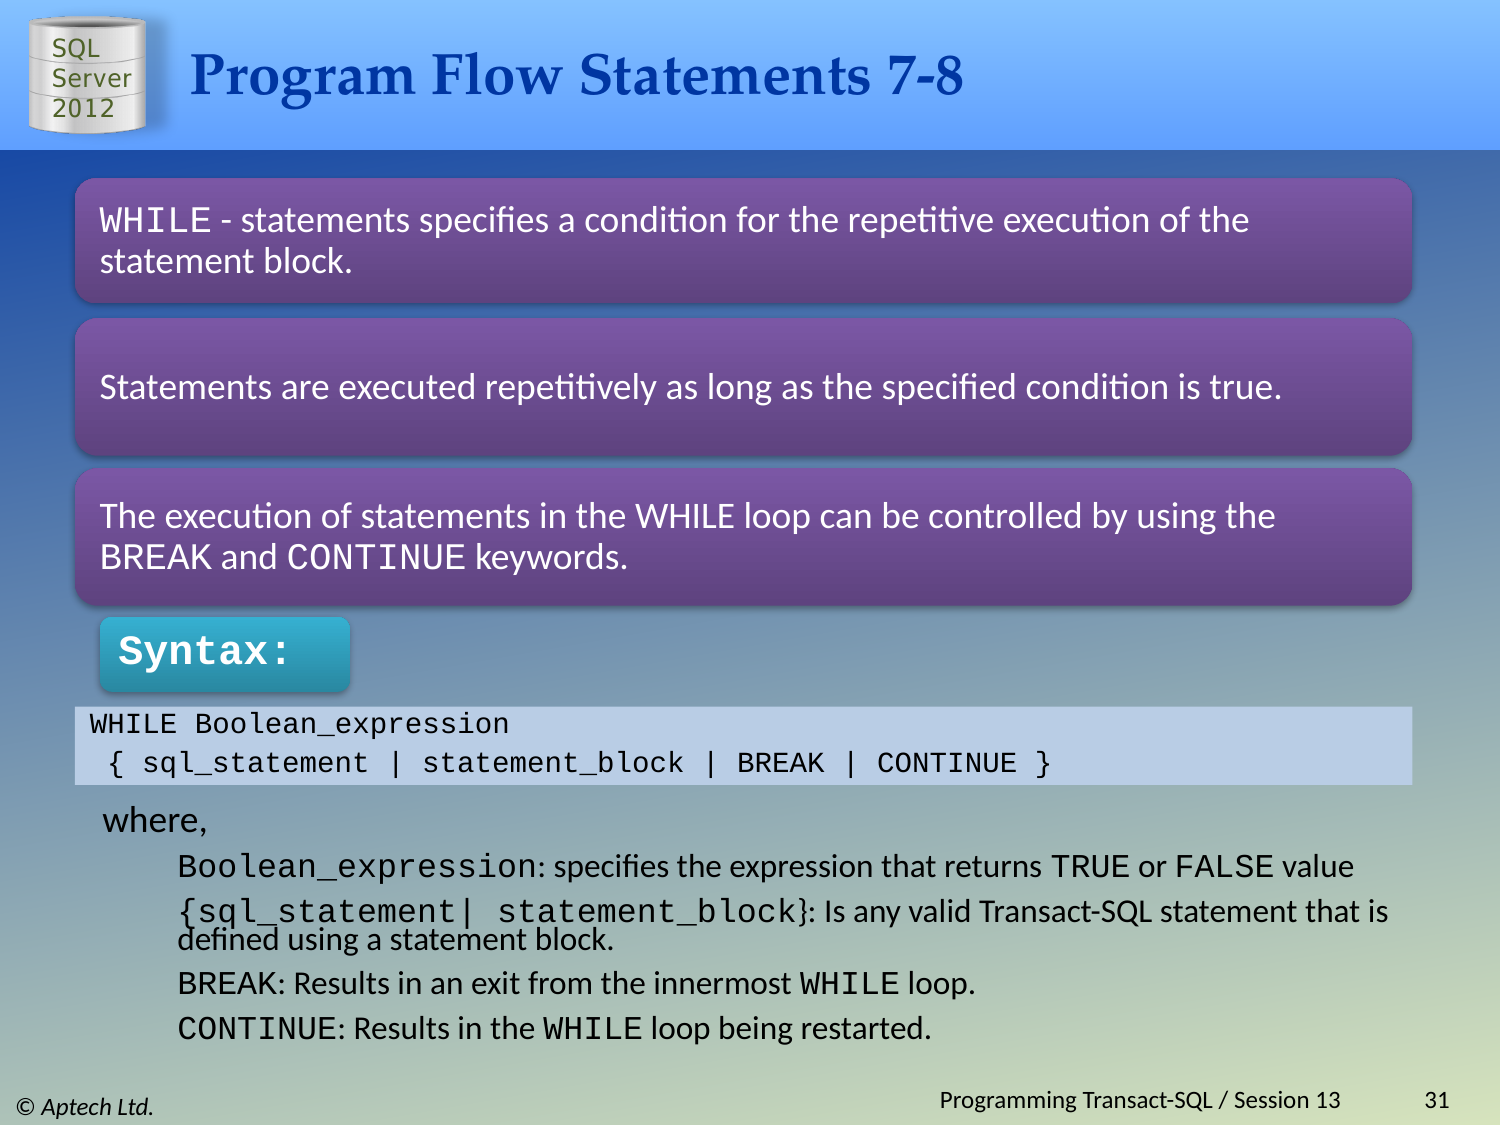

# Program Flow Statements 7-8

WHILE - statements specifies a condition for the repetitive execution of the statement block.

Statements are executed repetitively as long as the specified condition is true.

The execution of statements in the WHILE loop can be controlled by using the BREAK and CONTINUE keywords.
Syntax:
WHILE Boolean_expression
 { sql_statement | statement_block | BREAK | CONTINUE }
where,
Boolean_expression: specifies the expression that returns TRUE or FALSE value
{sql_statement| statement_block}: Is any valid Transact-SQL statement that is defined using a statement block.
BREAK: Results in an exit from the innermost WHILE loop.
CONTINUE: Results in the WHILE loop being restarted.
Programming Transact-SQL / Session 13
31